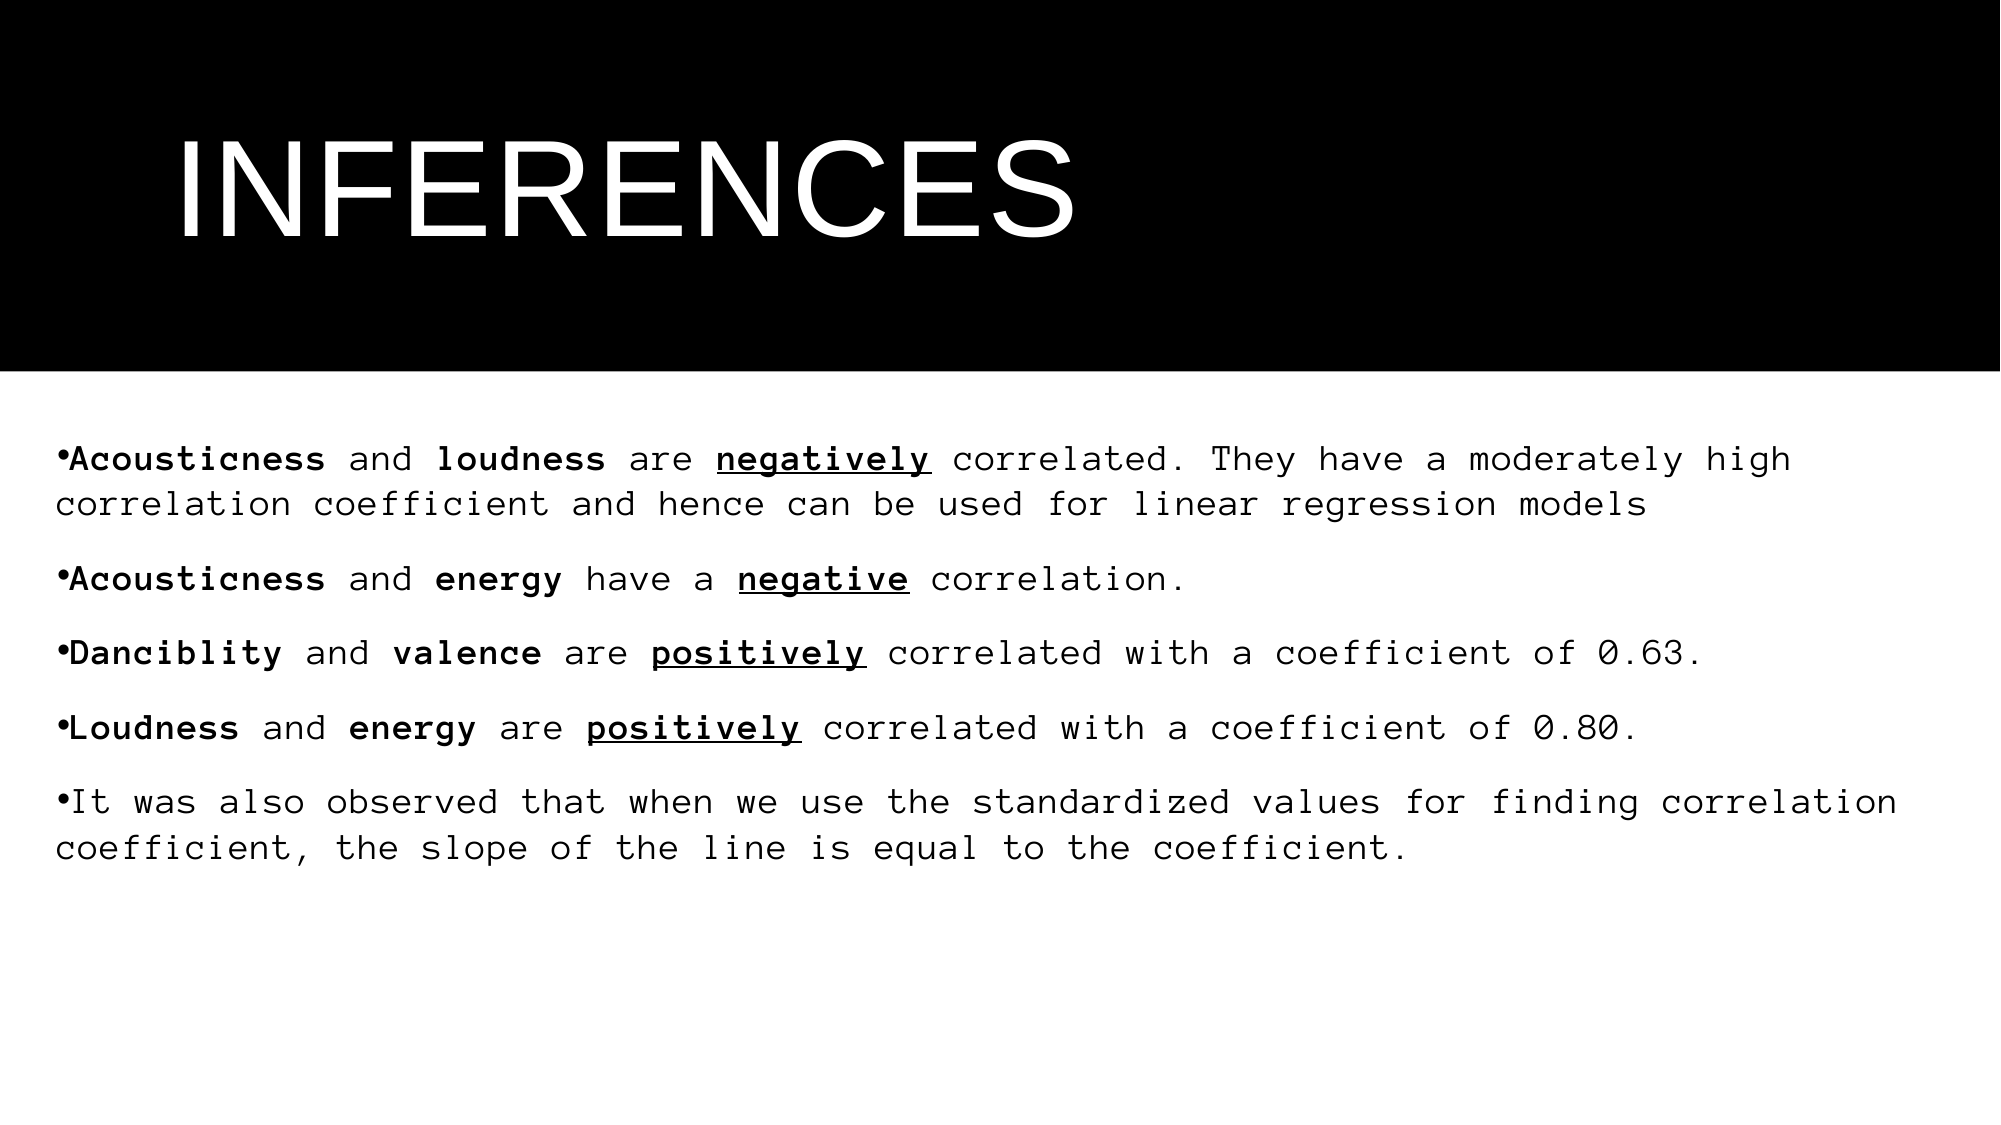

# Inferences
Acousticness and loudness are negatively correlated. They have a moderately high correlation coefficient and hence can be used for linear regression models
Acousticness and energy have a negative correlation.
Danciblity and valence are positively correlated with a coefficient of 0.63.
Loudness and energy are positively correlated with a coefficient of 0.80.
It was also observed that when we use the standardized values for finding correlation coefficient, the slope of the line is equal to the coefficient.